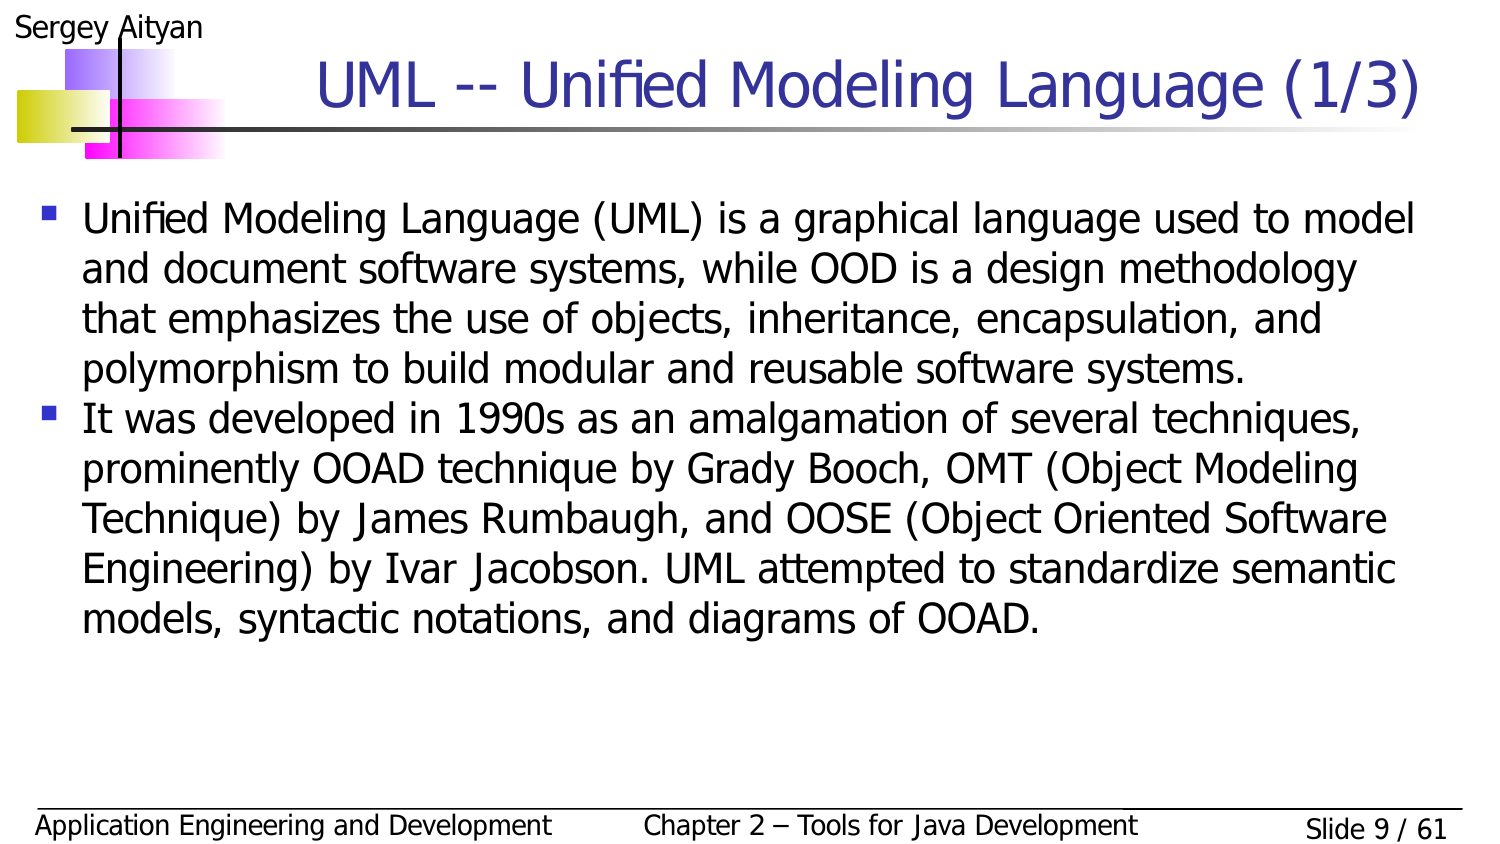

# UML -- Unified Modeling Language (1/3)
Unified Modeling Language (UML) is a graphical language used to model and document software systems, while OOD is a design methodology that emphasizes the use of objects, inheritance, encapsulation, and polymorphism to build modular and reusable software systems.
It was developed in 1990s as an amalgamation of several techniques, prominently OOAD technique by Grady Booch, OMT (Object Modeling Technique) by James Rumbaugh, and OOSE (Object Oriented Software Engineering) by Ivar Jacobson. UML attempted to standardize semantic models, syntactic notations, and diagrams of OOAD.